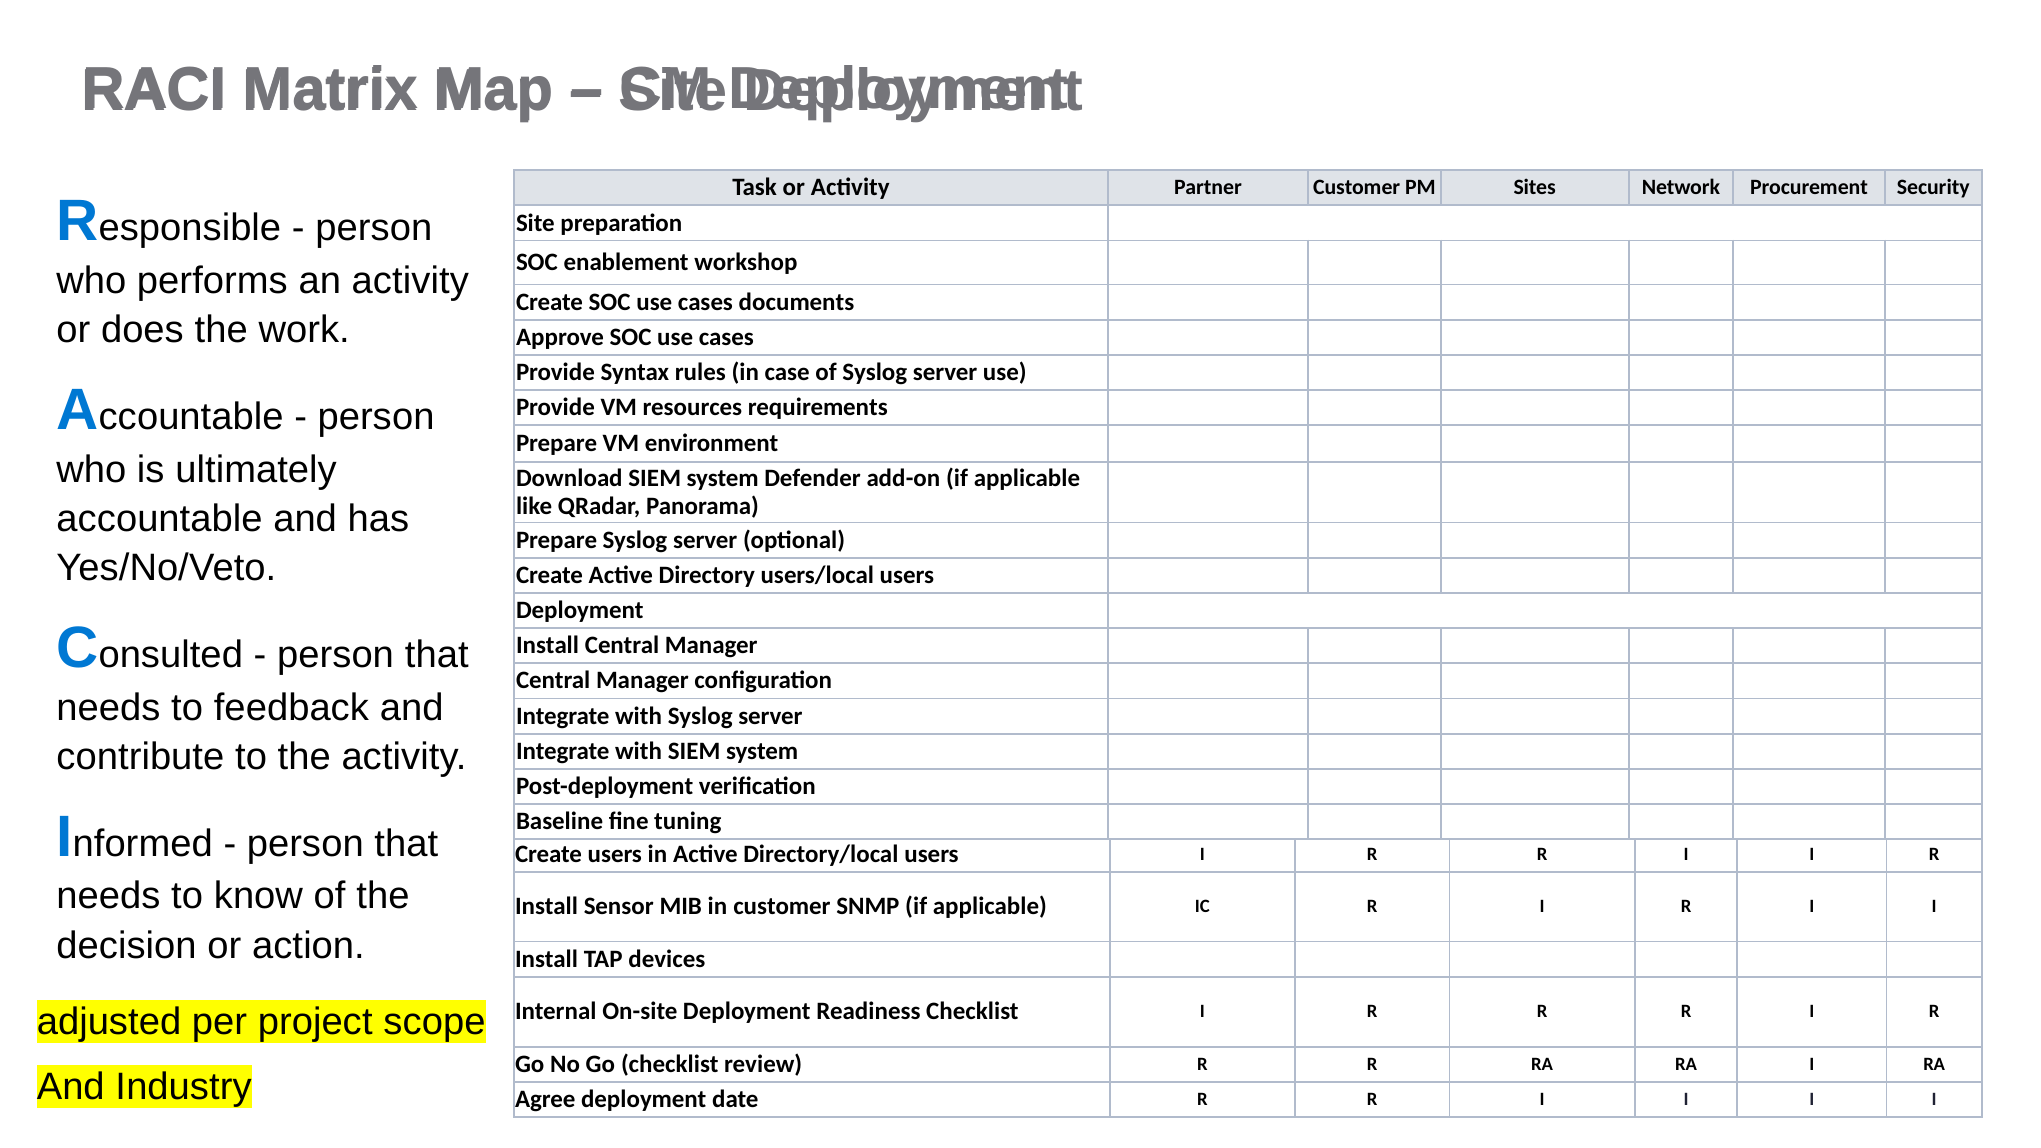

RACI Matrix Map – CM Deployment
RACI Matrix Map – Site Deployment
Responsible - person who performs an activity or does the work.
Accountable - person who is ultimately accountable and has Yes/No/Veto.
Consulted - person that needs to feedback and contribute to the activity.
Informed - person that needs to know of the decision or action.
| Task or Activity | Partner | Customer PM | Sites | Network | Procurement | Security |
| --- | --- | --- | --- | --- | --- | --- |
| Preparation |  |  |  |  |  |  |
| Project kick-off planning call/meeting | R | R | I | I | I | I |
| Site preparation |  |  |  |  |  |  |
| Assign dedicated project teams | IC | R | CA | CA | CA | CA |
| Provide site deployment kit | R | I | I | I | I | I |
| Review architecture diagram with network topology and agree site design | R | R | RA | R | I | IC |
| Order site appliance(s) (based on agreed design) | IC | R | I | I | R | I |
| Fill site questionnaire | IC | R | R | C | I | C |
| Identify and solve blockers | R | R | C | C | C | C |
| Create necessary firewall rules for sensors devices console interface | IC | R | IC | R | I | R |
| Create spanning ports on switches for port monitoring | IC | R | C | R | I | I |
| Prepare a workstation environment | IC | R | R | I | I | I |
| Prepare rack space, mount and cable Sensor appliances and switches | IC | R | R | I | I | I |
| Create users in Active Directory/local users | I | R | R | I | I | R |
| Install Sensor MIB in customer SNMP (if applicable) | IC | R | I | R | I | I |
| Install TAP devices |  |  |  |  |  |  |
| Internal On-site Deployment Readiness Checklist | I | R | R | R | I | R |
| Go No Go (checklist review) | R | R | RA | RA | I | RA |
| Agree deployment date | R | R | I | I | I | I |
| Task or Activity | Partner | Customer PM | Sites | Network | Procurement | Security |
| --- | --- | --- | --- | --- | --- | --- |
| Deployment |  |  |  |  |  |  |
| Deploy Sensor(s) software and configuration |  |  |  |  |  |  |
| Post-deployment verification |  |  |  |  |  |  |
| Connect Sensor to management (if applicable), configure alert forwarding |  |  |  |  |  |  |
| Connect to SNMP server |  |  |  |  |  |  |
| Hands-on initial knowledge transfer |  |  |  |  |  |  |
| Sensor/s learning period |  |  |  |  |  |  |
| Baseline fine tuning |  |  |  |  |  |  |
| Acceptance sign |  |  |  |  |  |  |
| Task or Activity | Partner | Customer PM | Sites | Network | Procurement | Security |
| --- | --- | --- | --- | --- | --- | --- |
| Site preparation |  |  |  |  |  |  |
| SOC enablement workshop |  |  |  |  |  |  |
| Create SOC use cases documents |  |  |  |  |  |  |
| Approve SOC use cases |  |  |  |  |  |  |
| Provide Syntax rules (in case of Syslog server use) |  |  |  |  |  |  |
| Provide VM resources requirements |  |  |  |  |  |  |
| Prepare VM environment |  |  |  |  |  |  |
| Download SIEM system Defender add-on (if applicable like QRadar, Panorama) |  |  |  |  |  |  |
| Prepare Syslog server (optional) |  |  |  |  |  |  |
| Create Active Directory users/local users |  |  |  |  |  |  |
| Deployment |  |  |  |  |  |  |
| Install Central Manager |  |  |  |  |  |  |
| Central Manager configuration |  |  |  |  |  |  |
| Integrate with Syslog server |  |  |  |  |  |  |
| Integrate with SIEM system |  |  |  |  |  |  |
| Post-deployment verification |  |  |  |  |  |  |
| Baseline fine tuning |  |  |  |  |  |  |

adjusted per project scope
And Industry